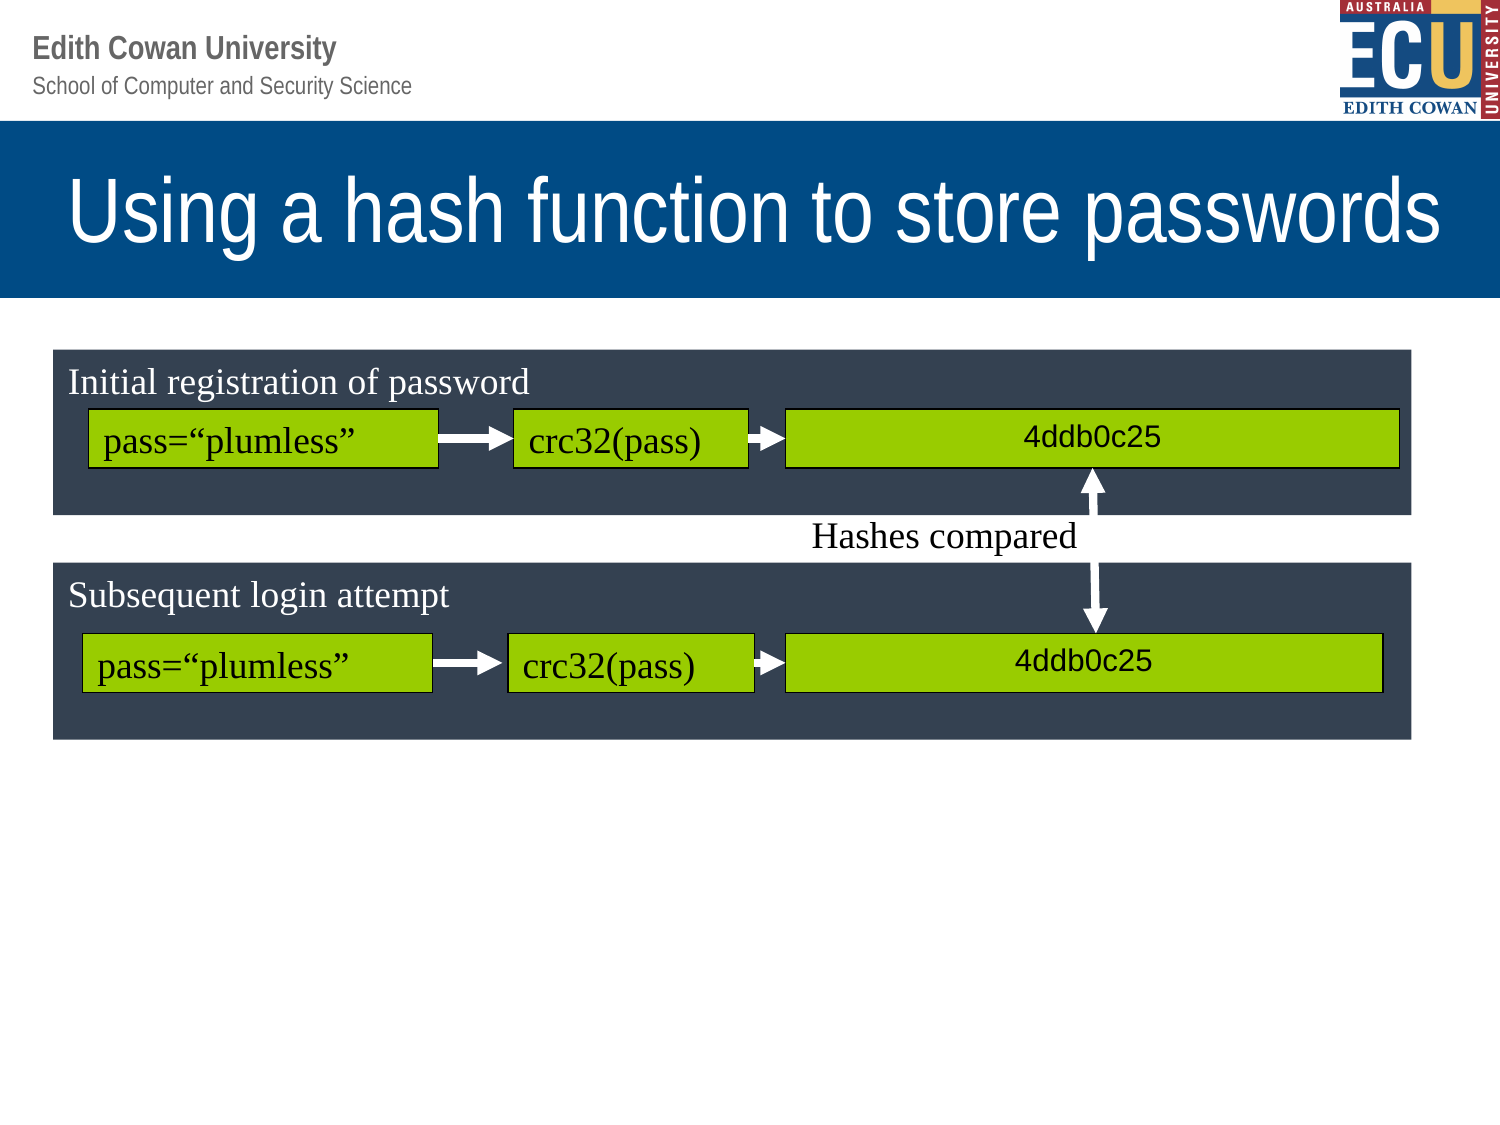

# Using a hash function to store passwords
Initial registration of password
pass=“plumless”
crc32(pass)
4ddb0c25
Hashes compared
Subsequent login attempt
pass=“plumless”
crc32(pass)
4ddb0c25